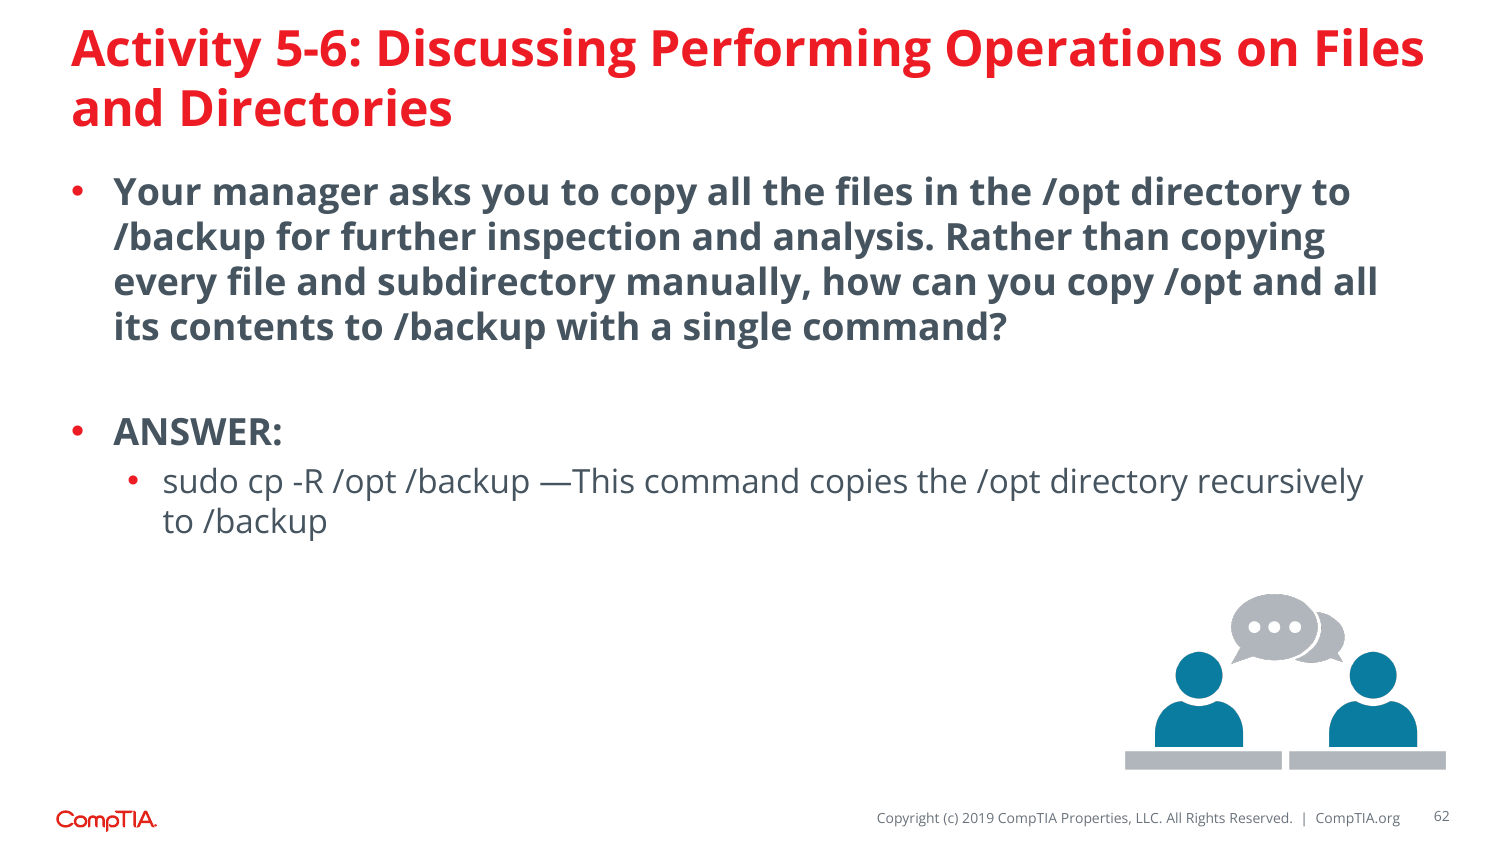

# Activity 5-6: Discussing Performing Operations on Files and Directories
Your manager asks you to copy all the files in the /opt directory to /backup for further inspection and analysis. Rather than copying every file and subdirectory manually, how can you copy /opt and all its contents to /backup with a single command?

ANSWER:
sudo cp -R /opt /backup —This command copies the /opt directory recursively to /backup

62